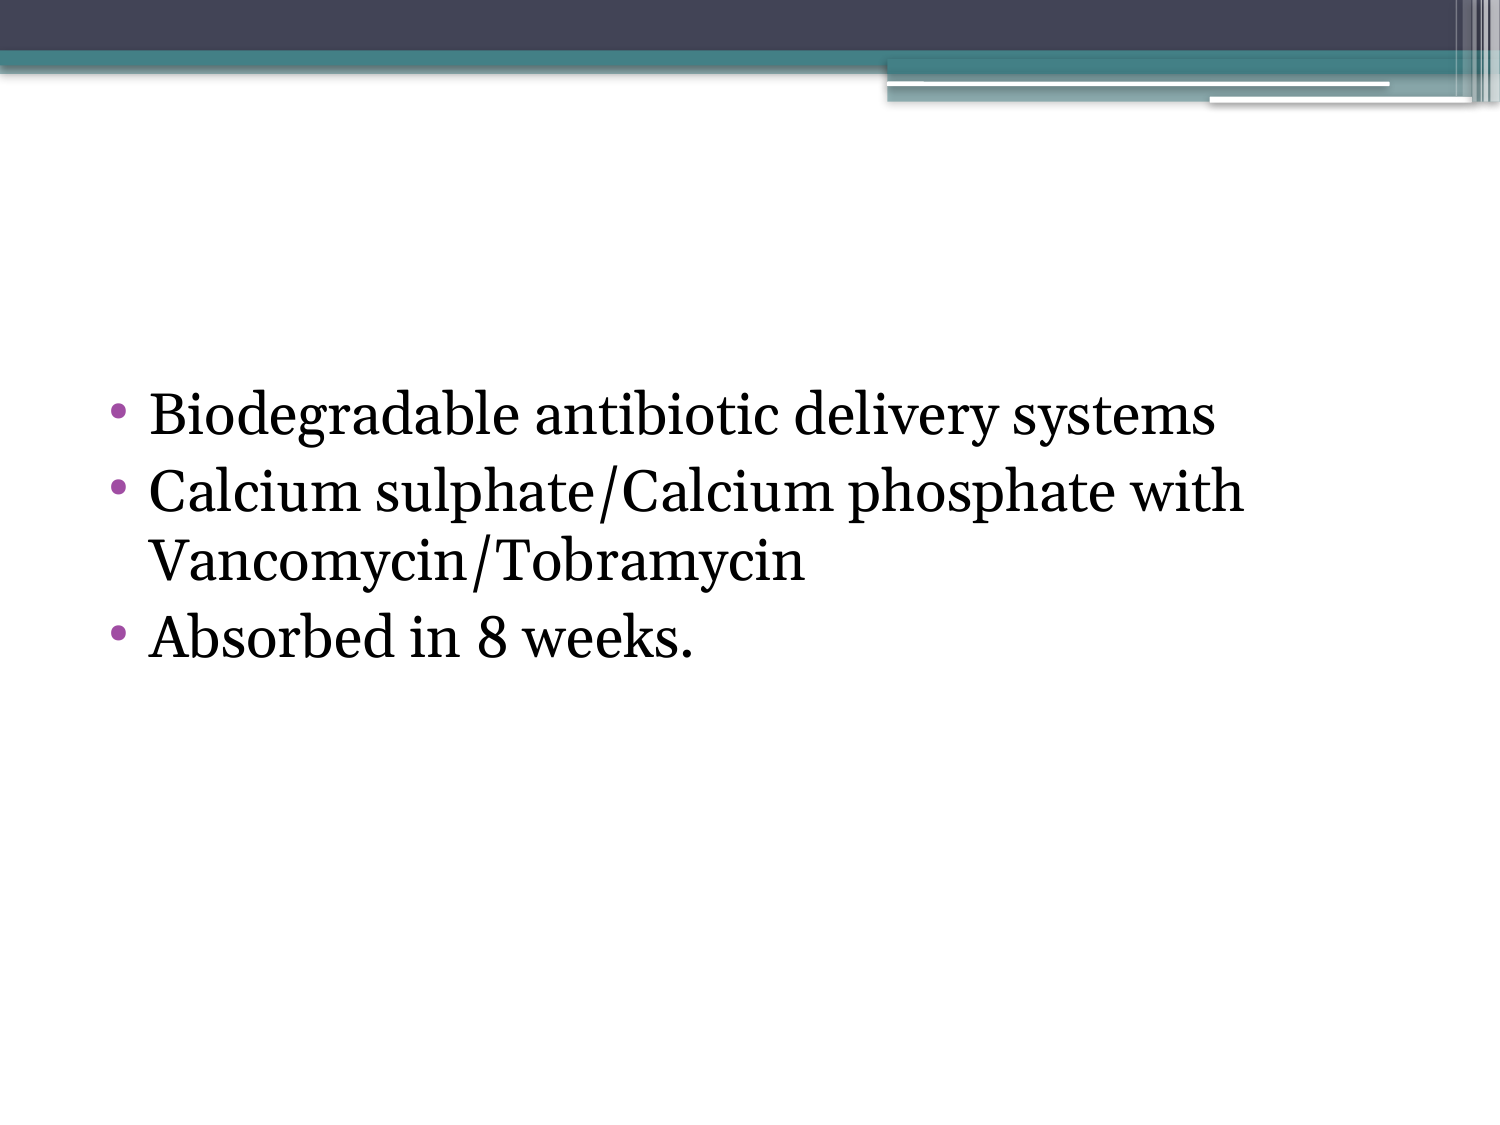

Biodegradable antibiotic delivery systems
Calcium sulphate/Calcium phosphate with Vancomycin/Tobramycin
Absorbed in 8 weeks.